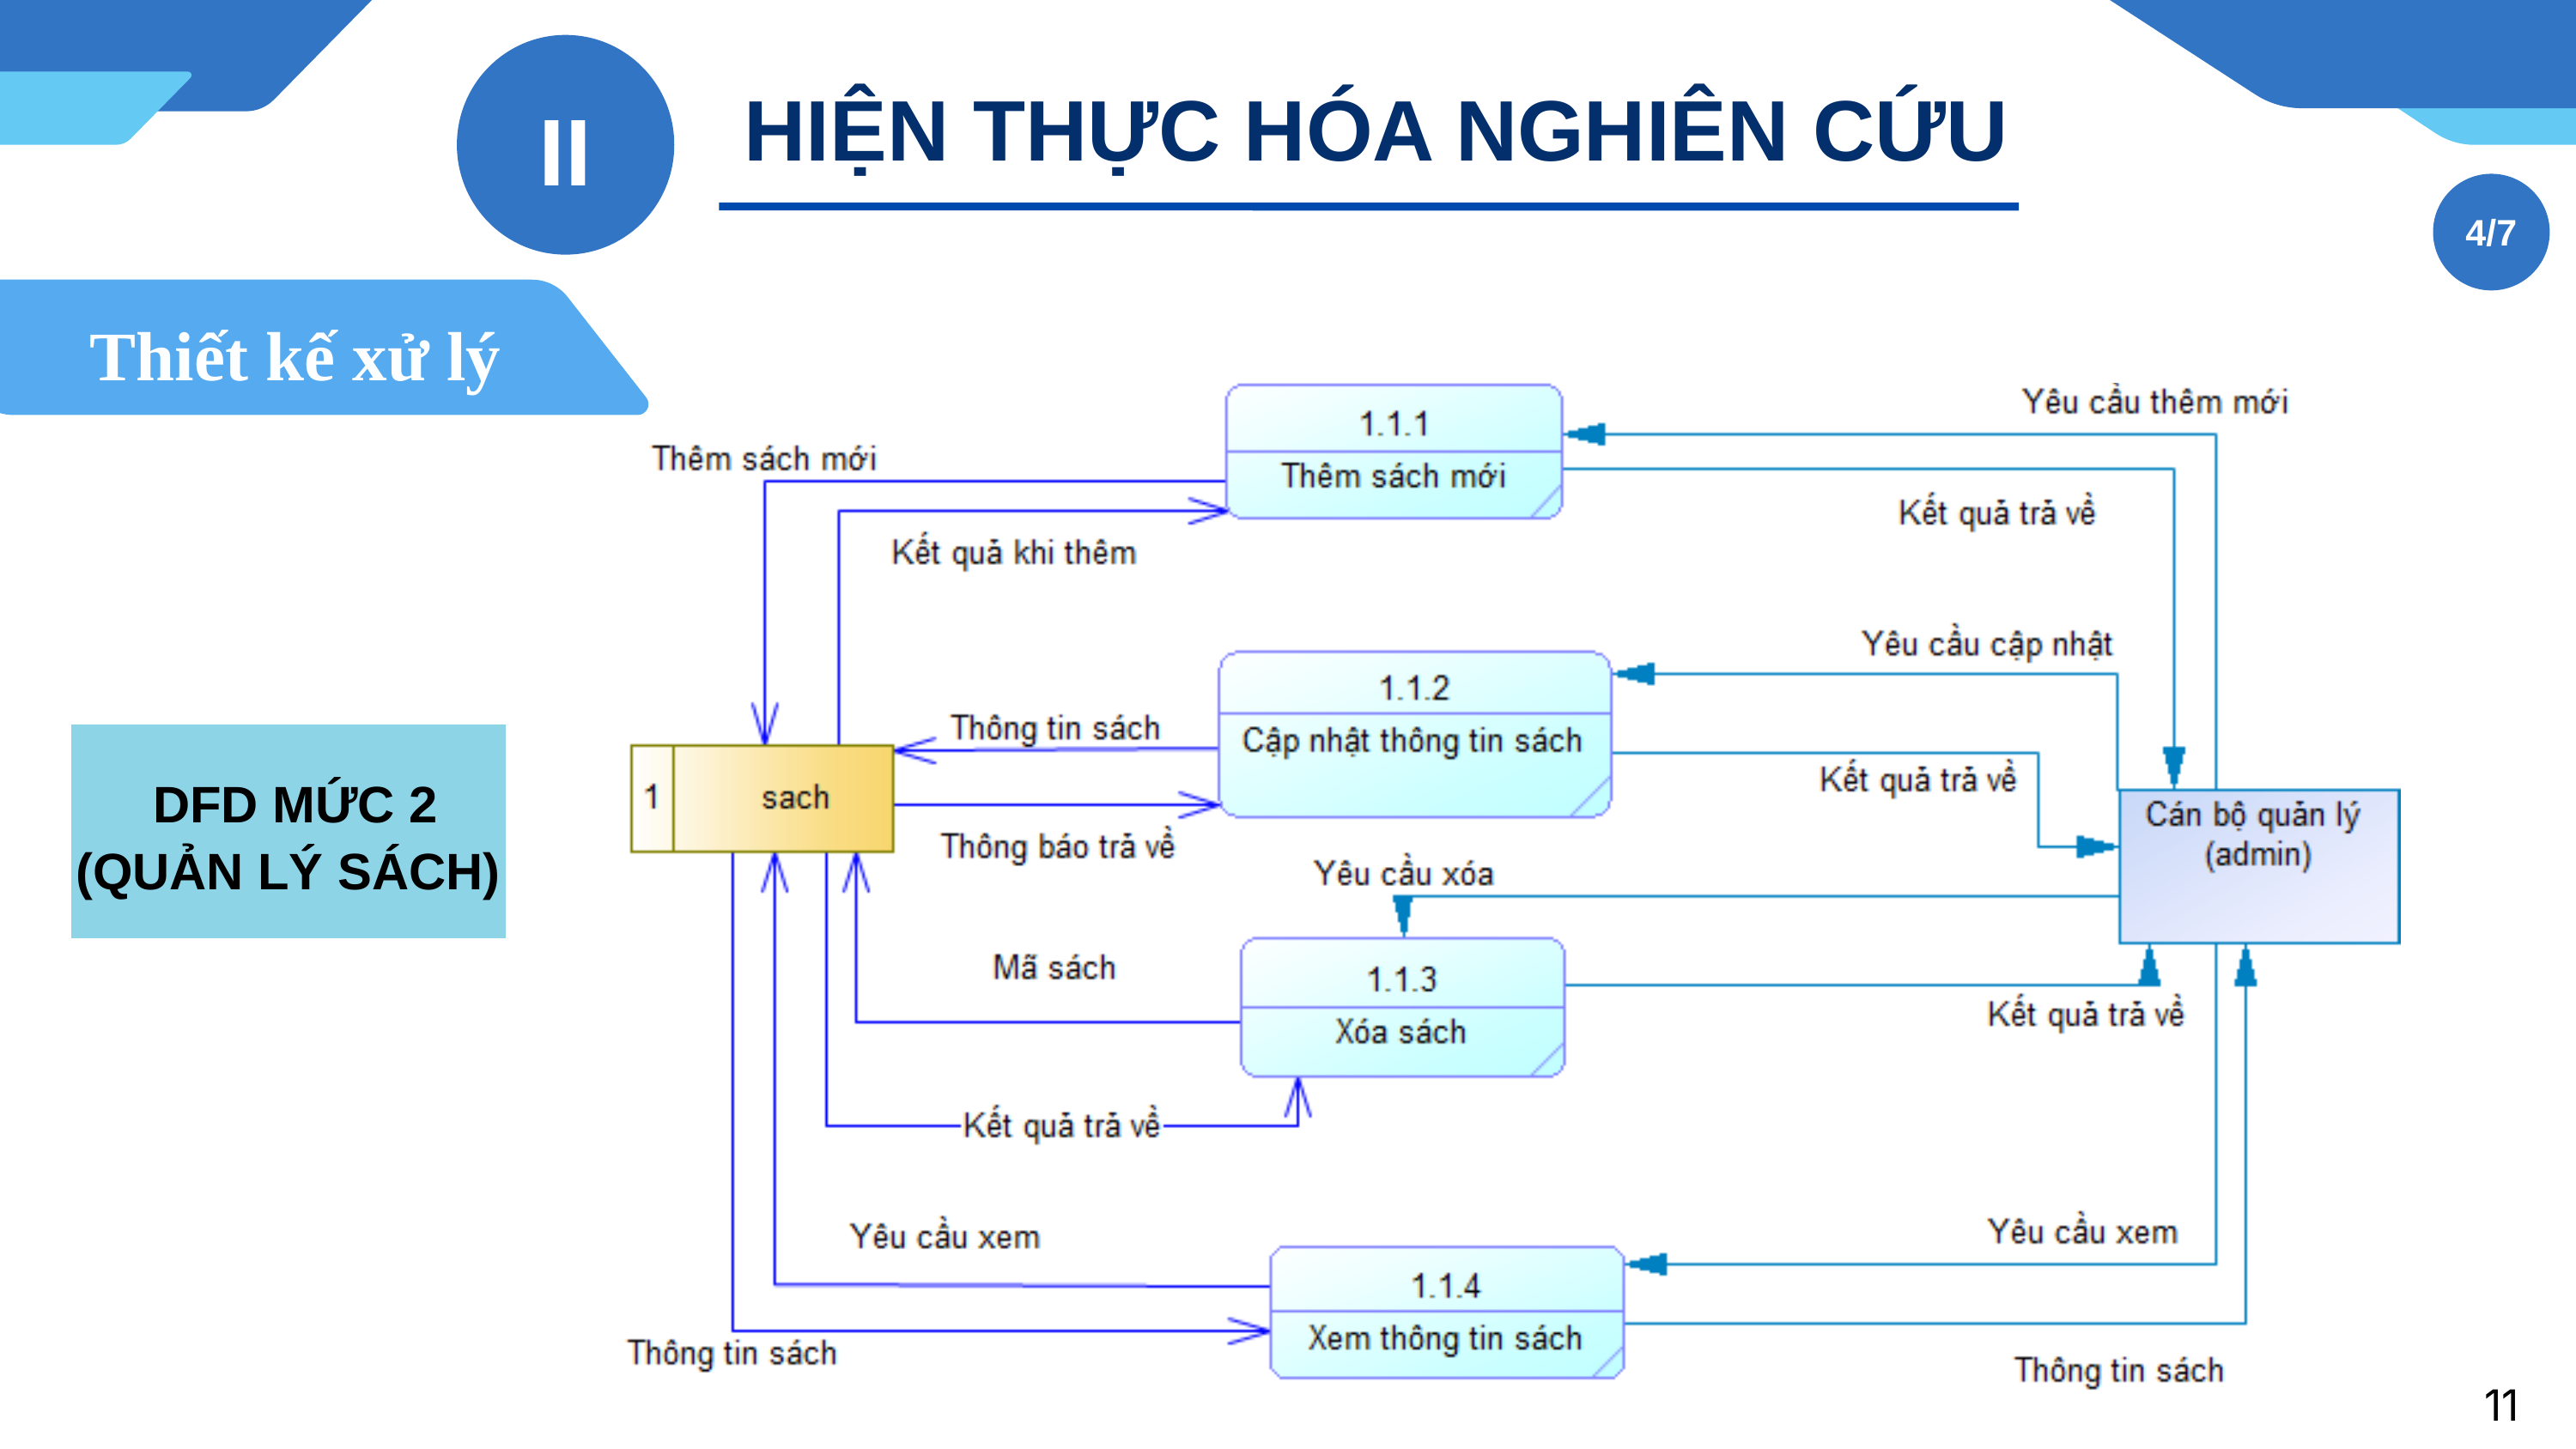

II
HIỆN THỰC HÓA NGHIÊN CỨU

4/7

Thiết kế xử lý

 DFD MỨC 2
(QUẢN LÝ SÁCH)
11